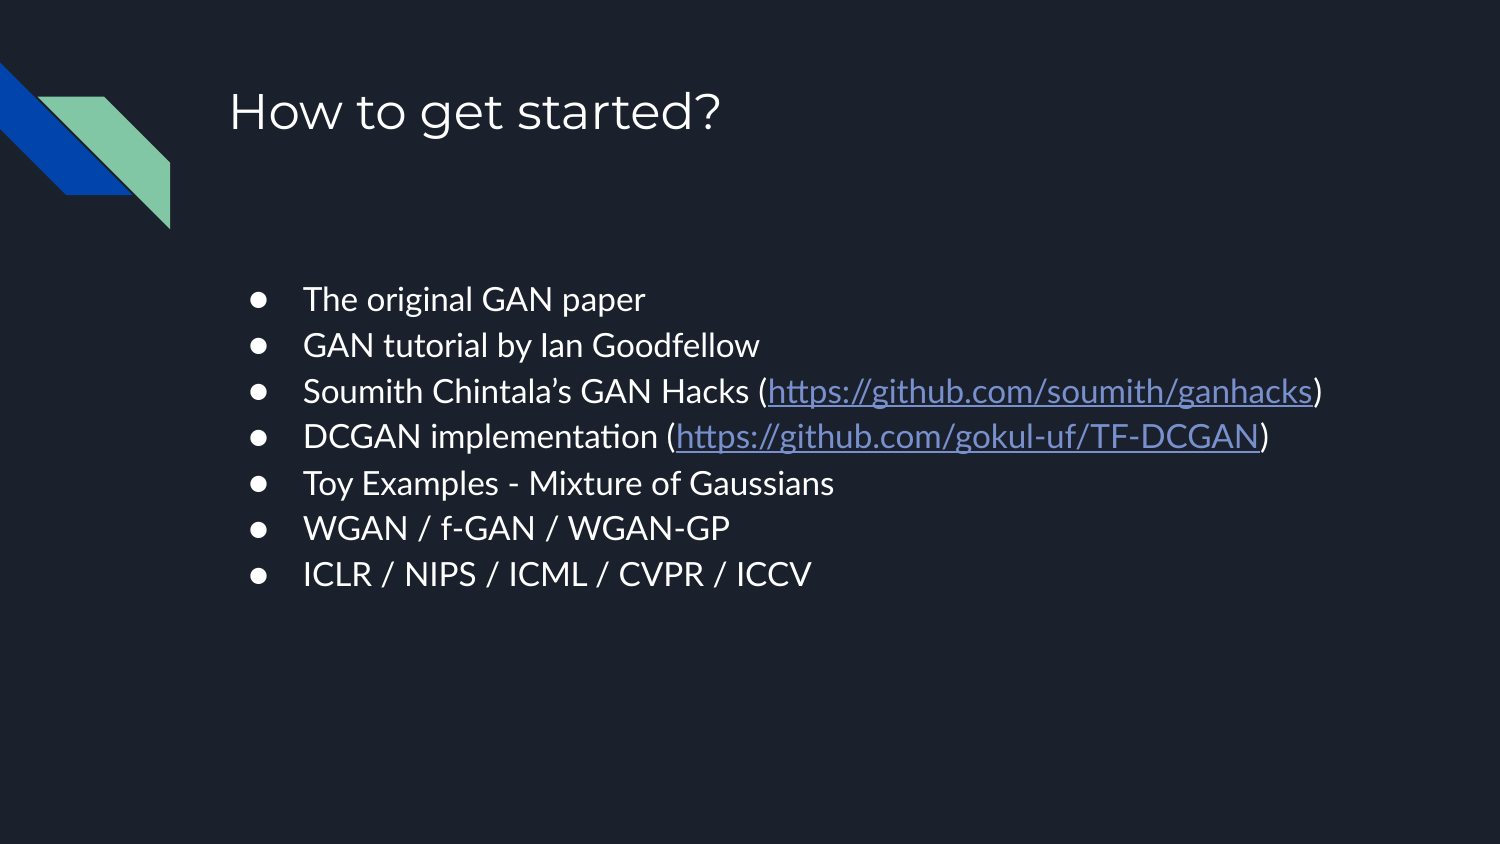

# How to get started?
The original GAN paper
GAN tutorial by Ian Goodfellow
Soumith Chintala’s GAN Hacks (https://github.com/soumith/ganhacks)
DCGAN implementation (https://github.com/gokul-uf/TF-DCGAN)
Toy Examples - Mixture of Gaussians
WGAN / f-GAN / WGAN-GP
ICLR / NIPS / ICML / CVPR / ICCV